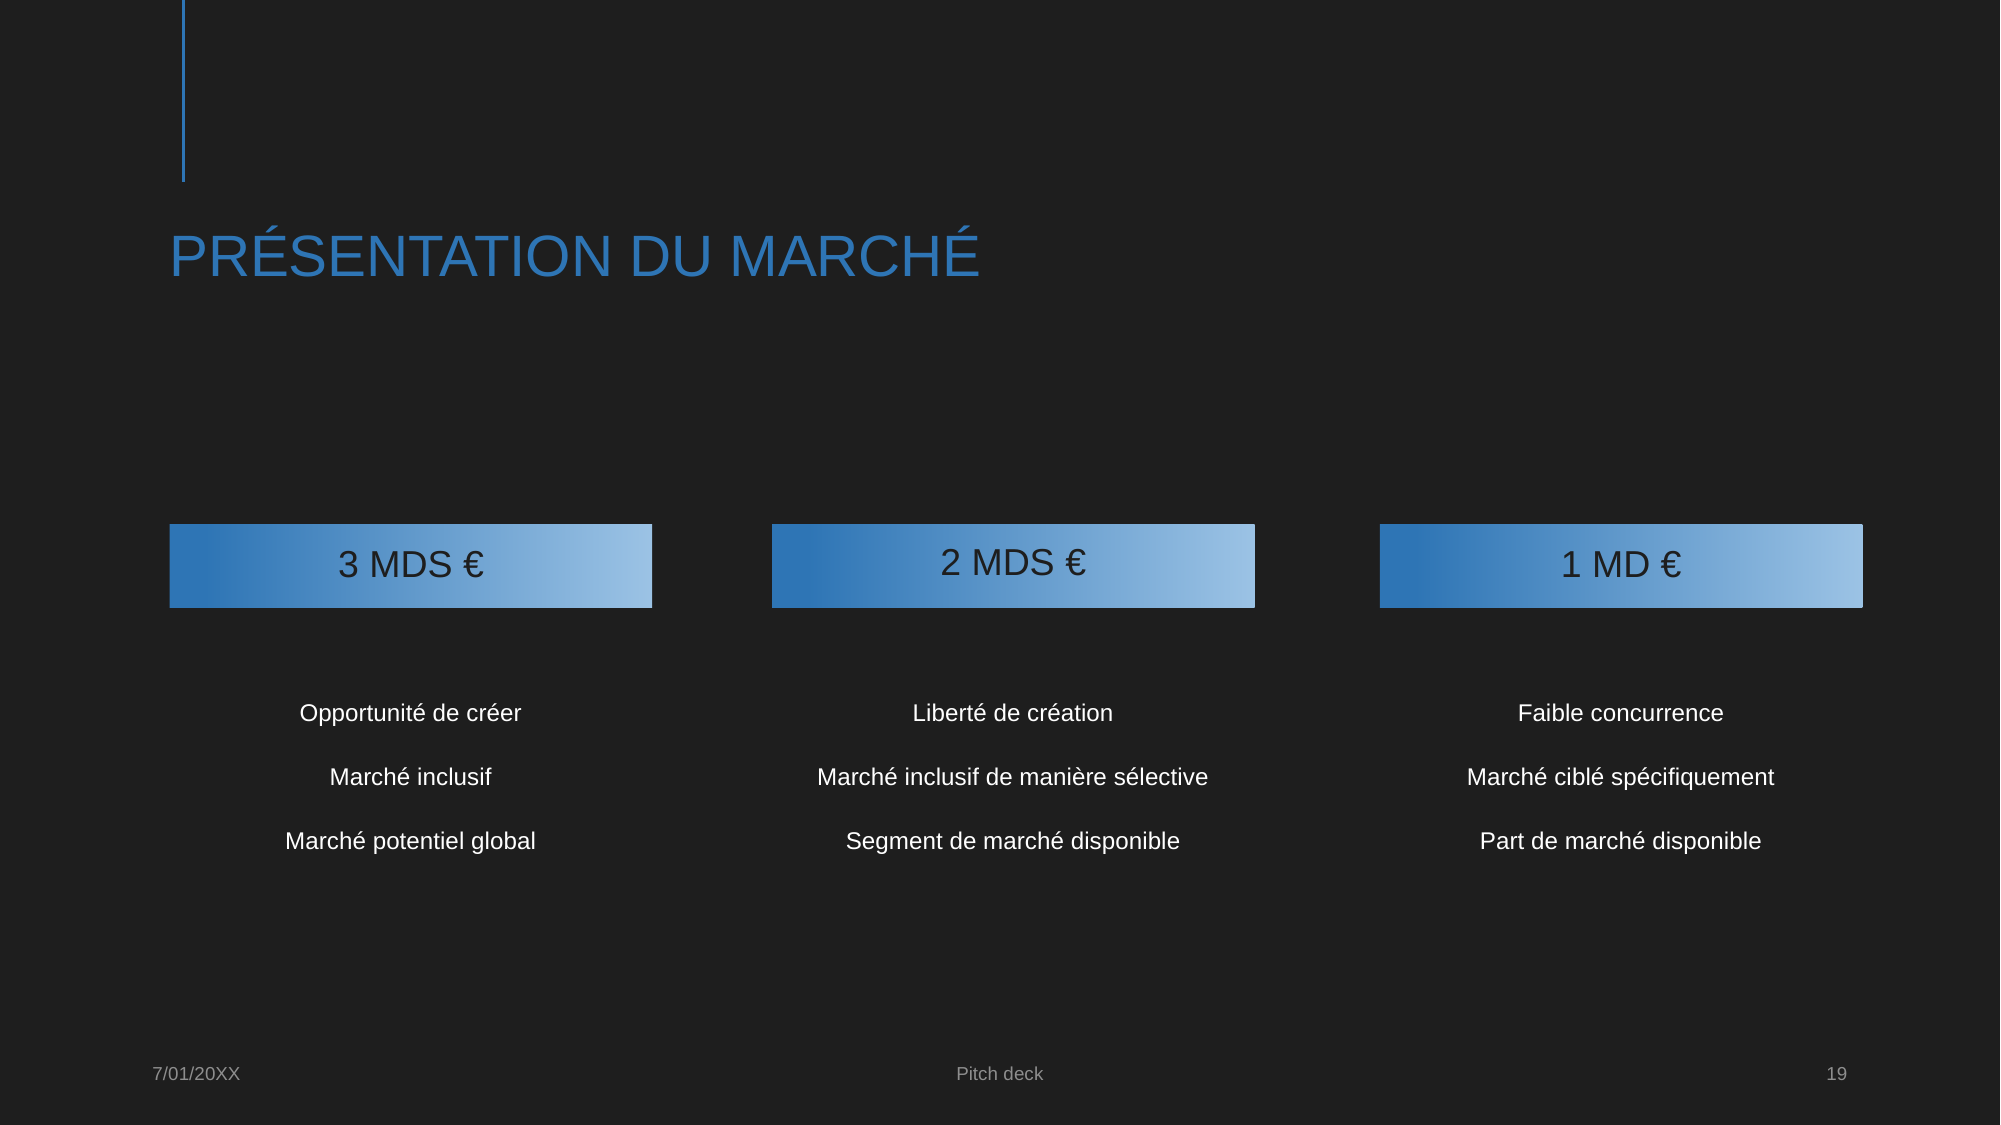

# Présentation du marché
3 Mds €
2 Mds €
1 Md €
Opportunité de créer
Marché inclusif
Marché potentiel global
Liberté de création
Marché inclusif de manière sélective
Segment de marché disponible

Faible concurrence
Marché ciblé spécifiquement
Part de marché disponible

7/01/20XX
Pitch deck
19